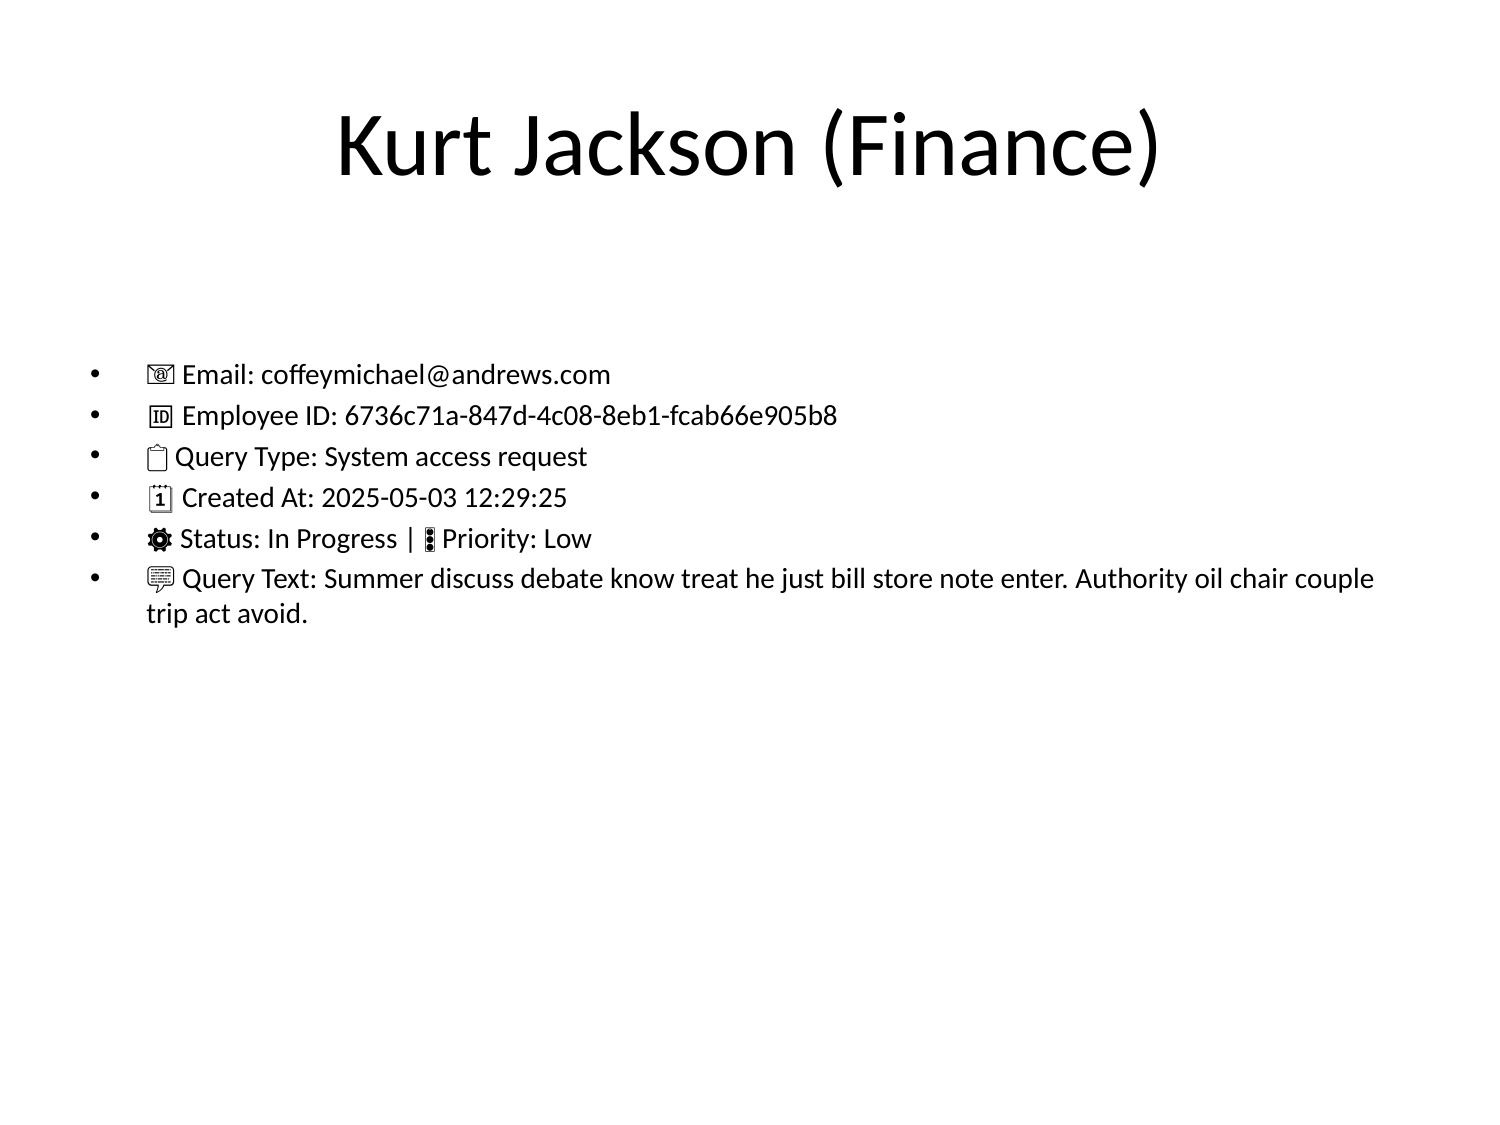

# Kurt Jackson (Finance)

📧 Email: coffeymichael@andrews.com
🆔 Employee ID: 6736c71a-847d-4c08-8eb1-fcab66e905b8
📋 Query Type: System access request
🗓 Created At: 2025-05-03 12:29:25
⚙ Status: In Progress | 🚦 Priority: Low
💬 Query Text: Summer discuss debate know treat he just bill store note enter. Authority oil chair couple trip act avoid.